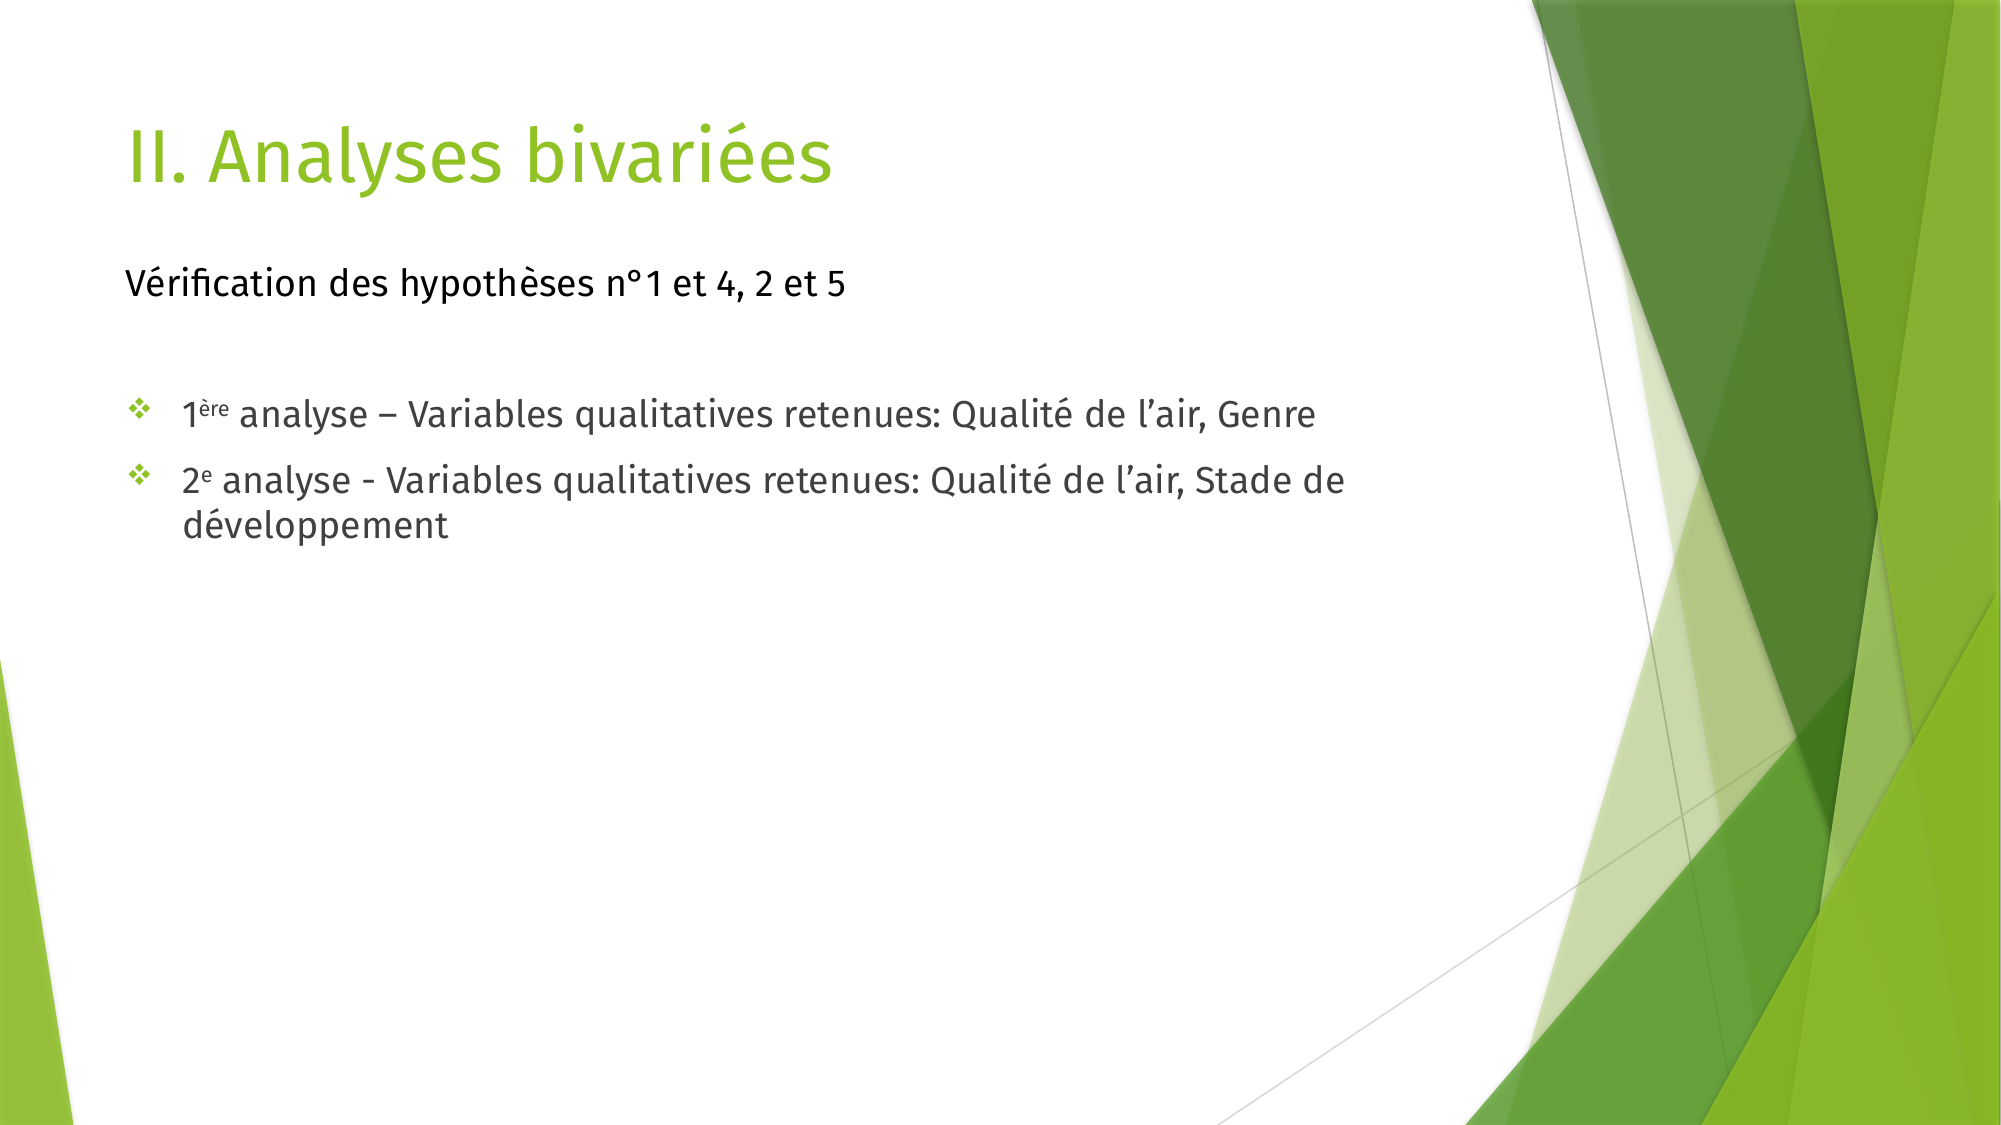

# II. Analyses bivariées
Vérification des hypothèses n°1 et 4, 2 et 5

1ère analyse – Variables qualitatives retenues: Qualité de l’air, Genre
2e analyse - Variables qualitatives retenues: Qualité de l’air, Stade de développement